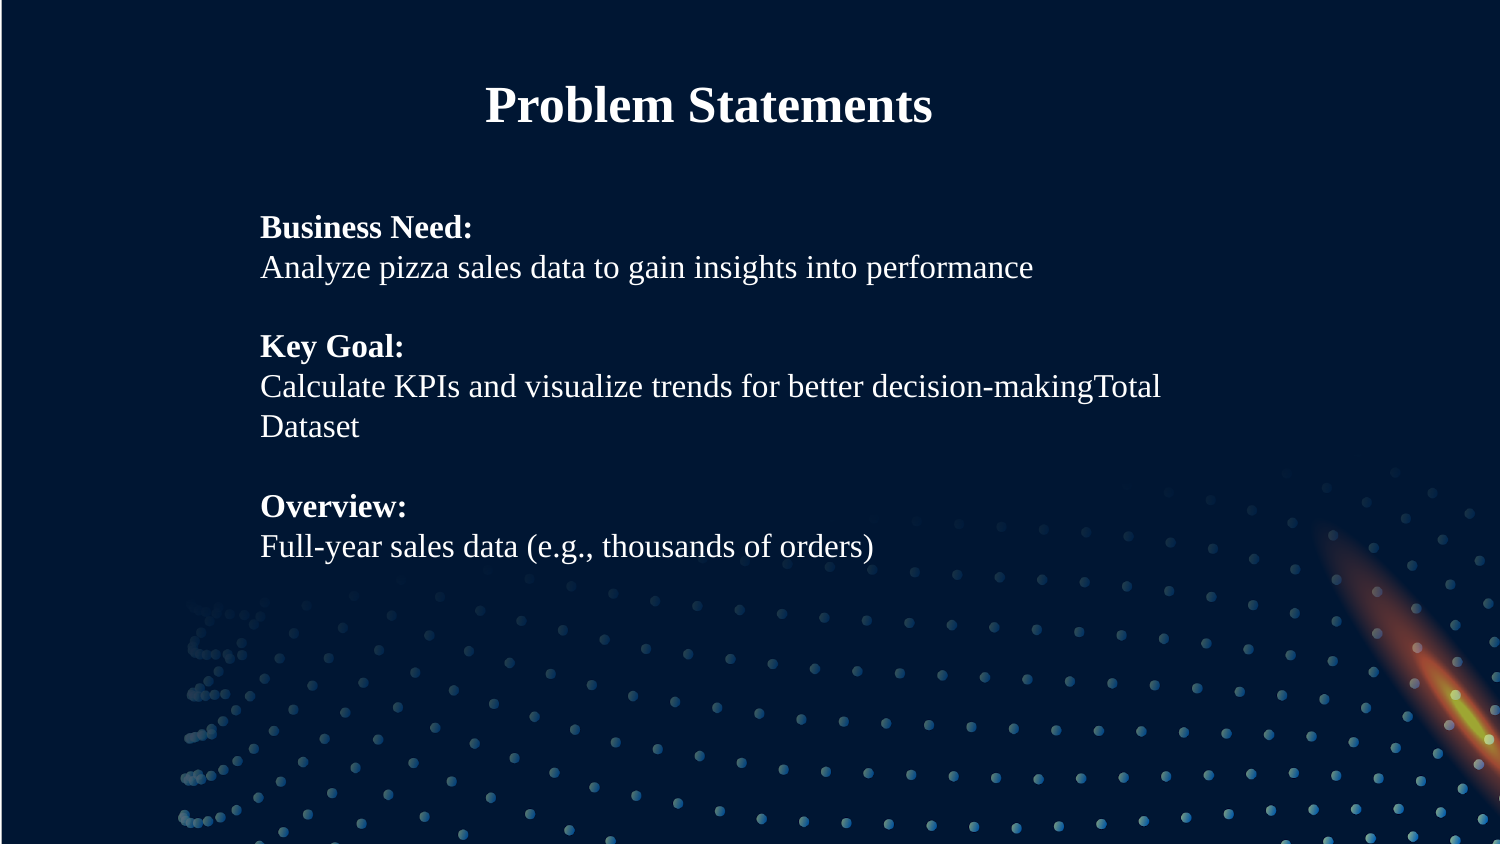

Problem Statements
# Business Need: Analyze pizza sales data to gain insights into performance Key Goal: Calculate KPIs and visualize trends for better decision-makingTotal Dataset Overview: Full-year sales data (e.g., thousands of orders)